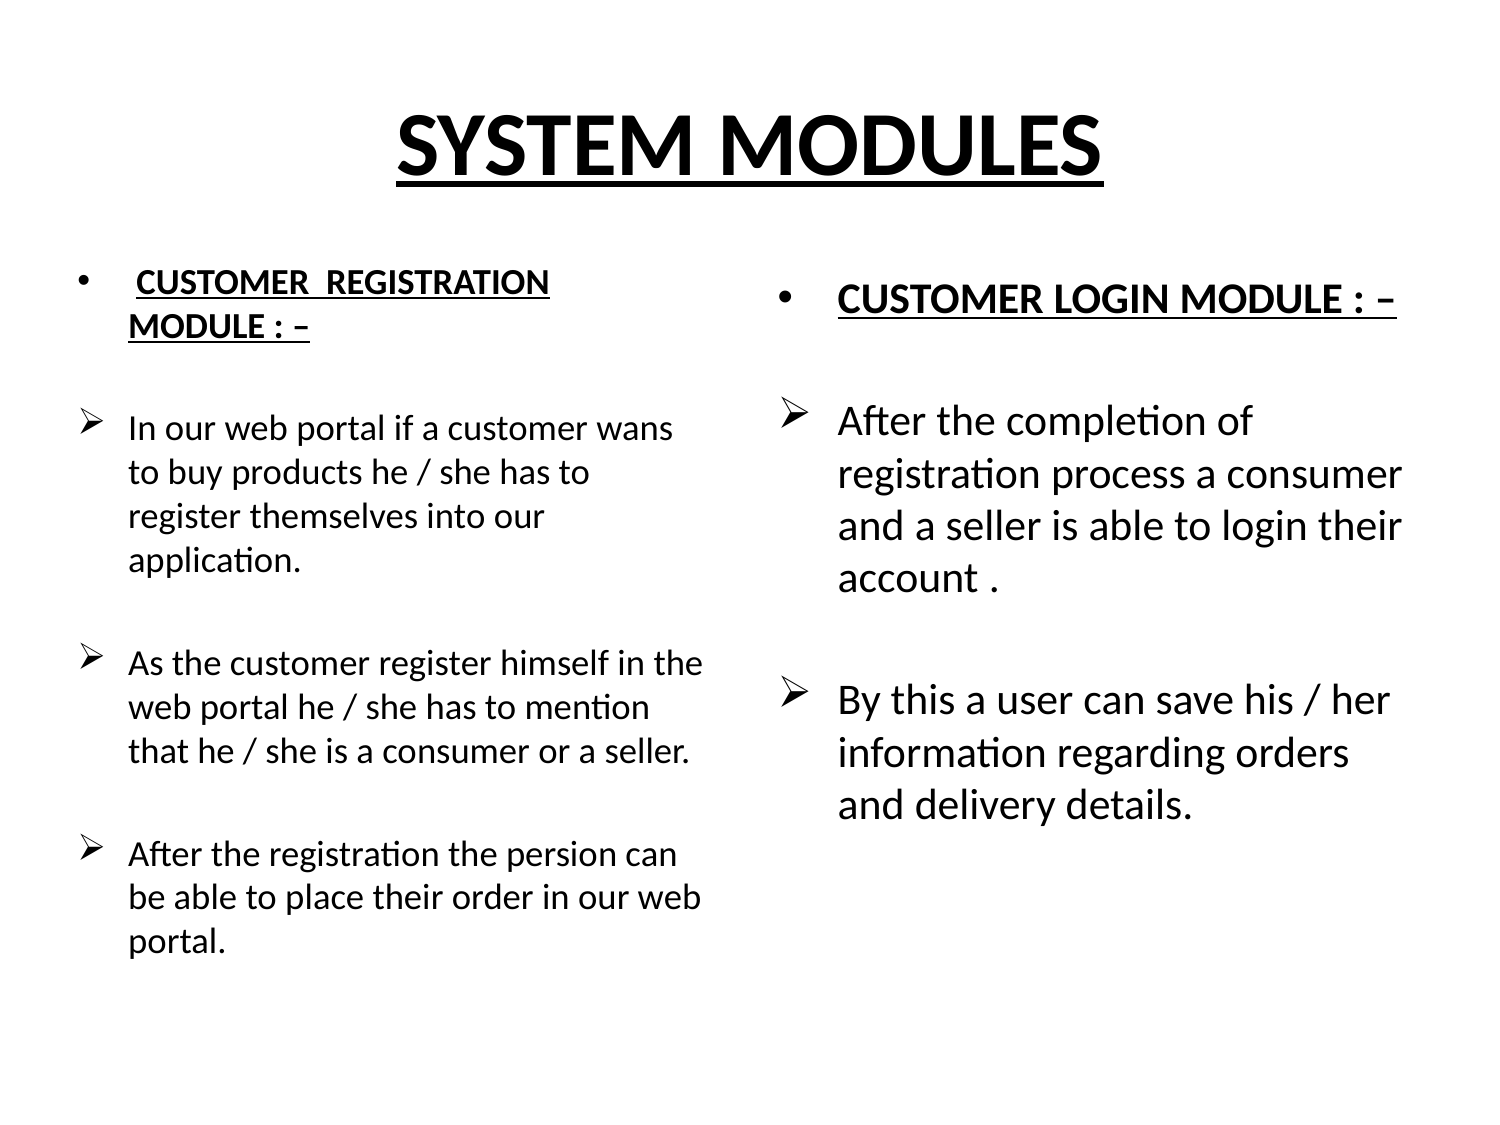

# SYSTEM MODULES
 CUSTOMER  REGISTRATION MODULE : –

In our web portal if a customer wans to buy products he / she has to register themselves into our application.

As the customer register himself in the web portal he / she has to mention that he / she is a consumer or a seller.

After the registration the persion can be able to place their order in our web portal.
CUSTOMER LOGIN MODULE : –

After the completion of registration process a consumer and a seller is able to login their account .

By this a user can save his / her information regarding orders and delivery details.